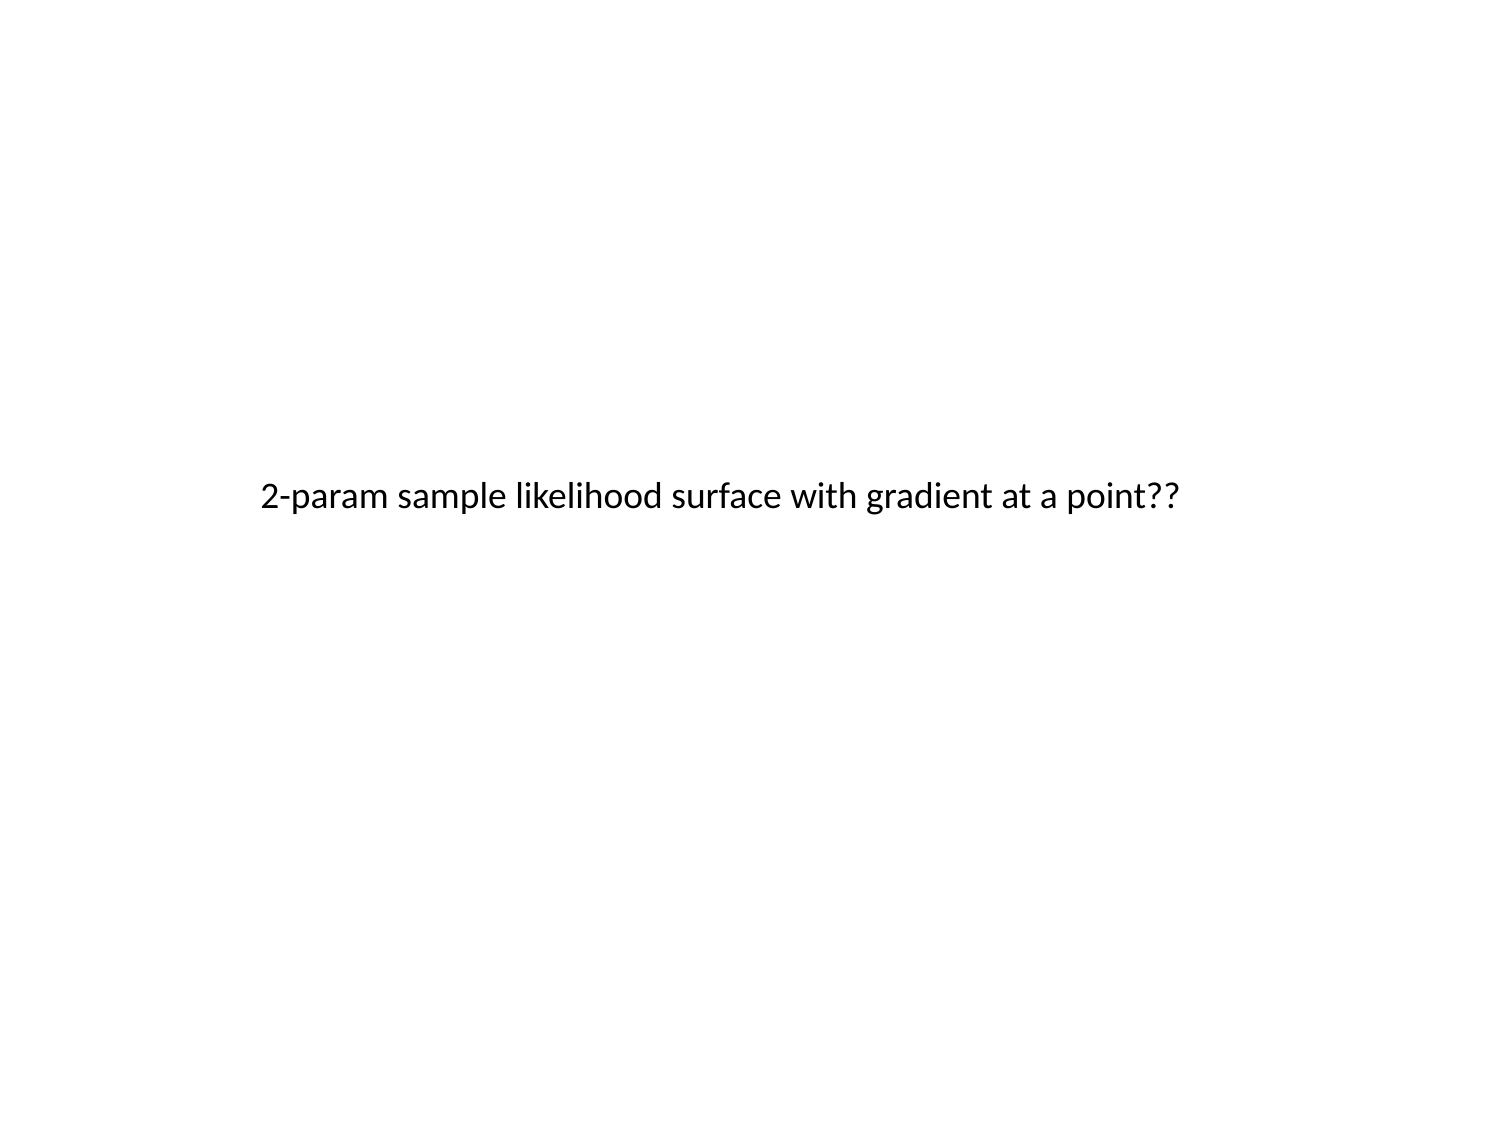

2-param sample likelihood surface with gradient at a point??